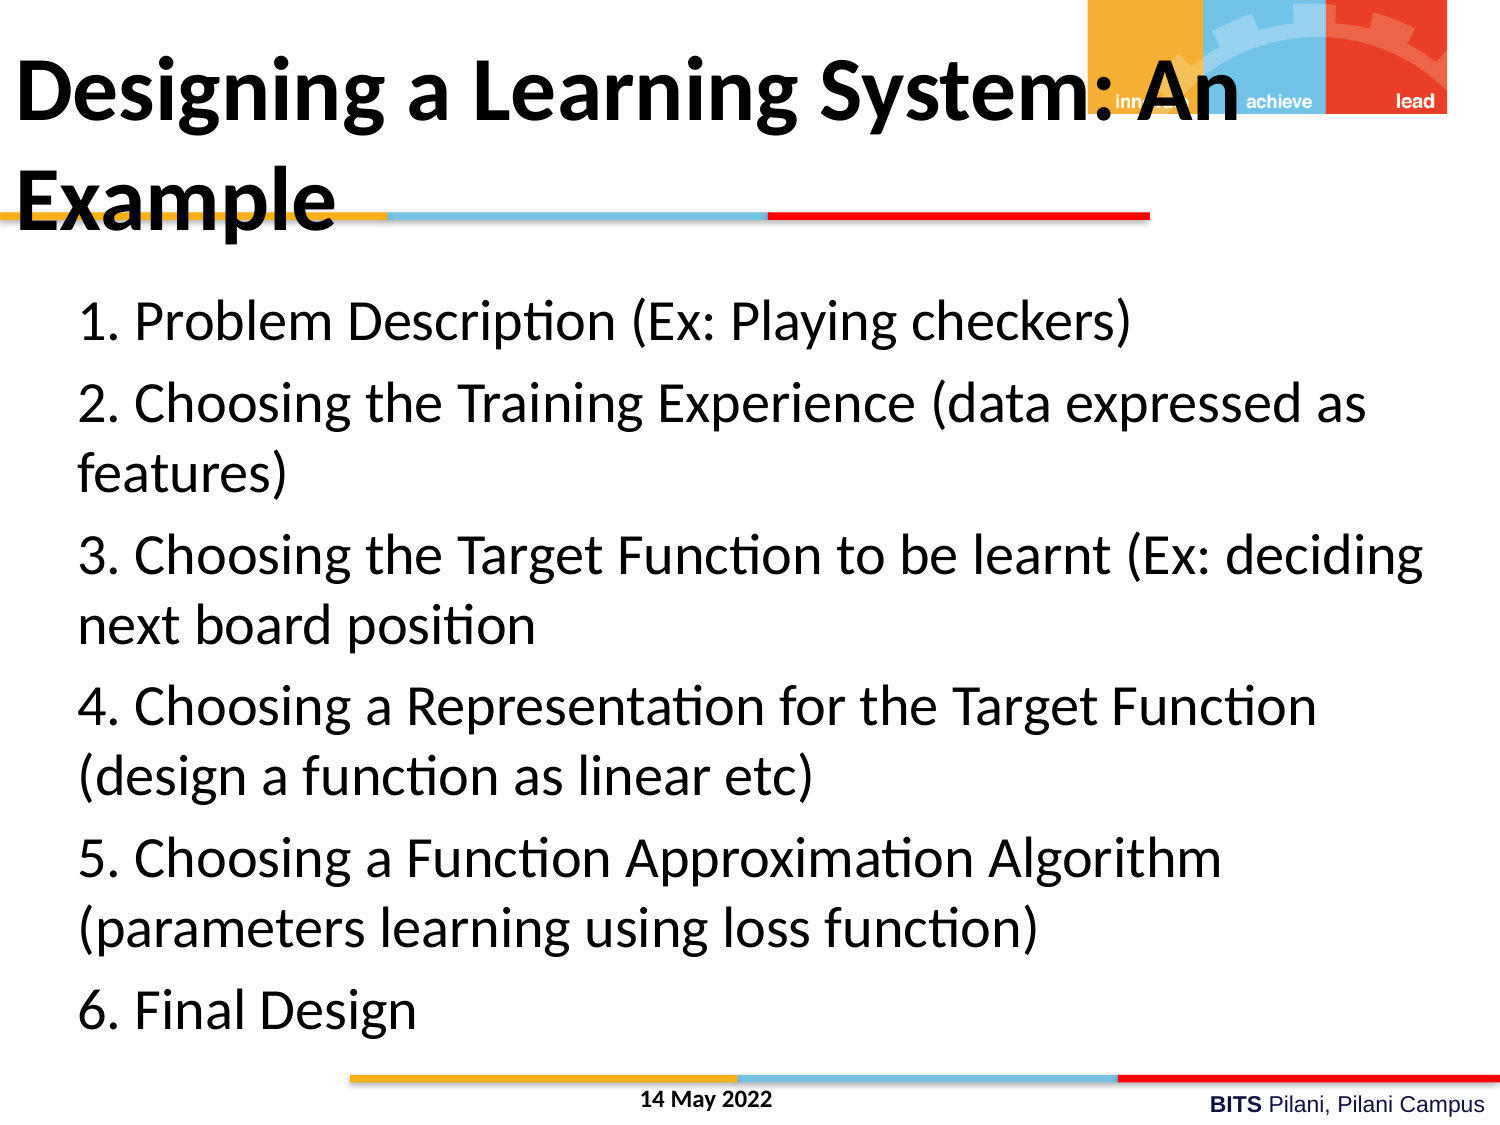

# Designing a Learning System: An Example
1. Problem Description (Ex: Playing checkers)
2. Choosing the Training Experience (data expressed as features)
3. Choosing the Target Function to be learnt (Ex: deciding next board position
4. Choosing a Representation for the Target Function (design a function as linear etc)
5. Choosing a Function Approximation Algorithm (parameters learning using loss function)
6. Final Design
14 May 2022